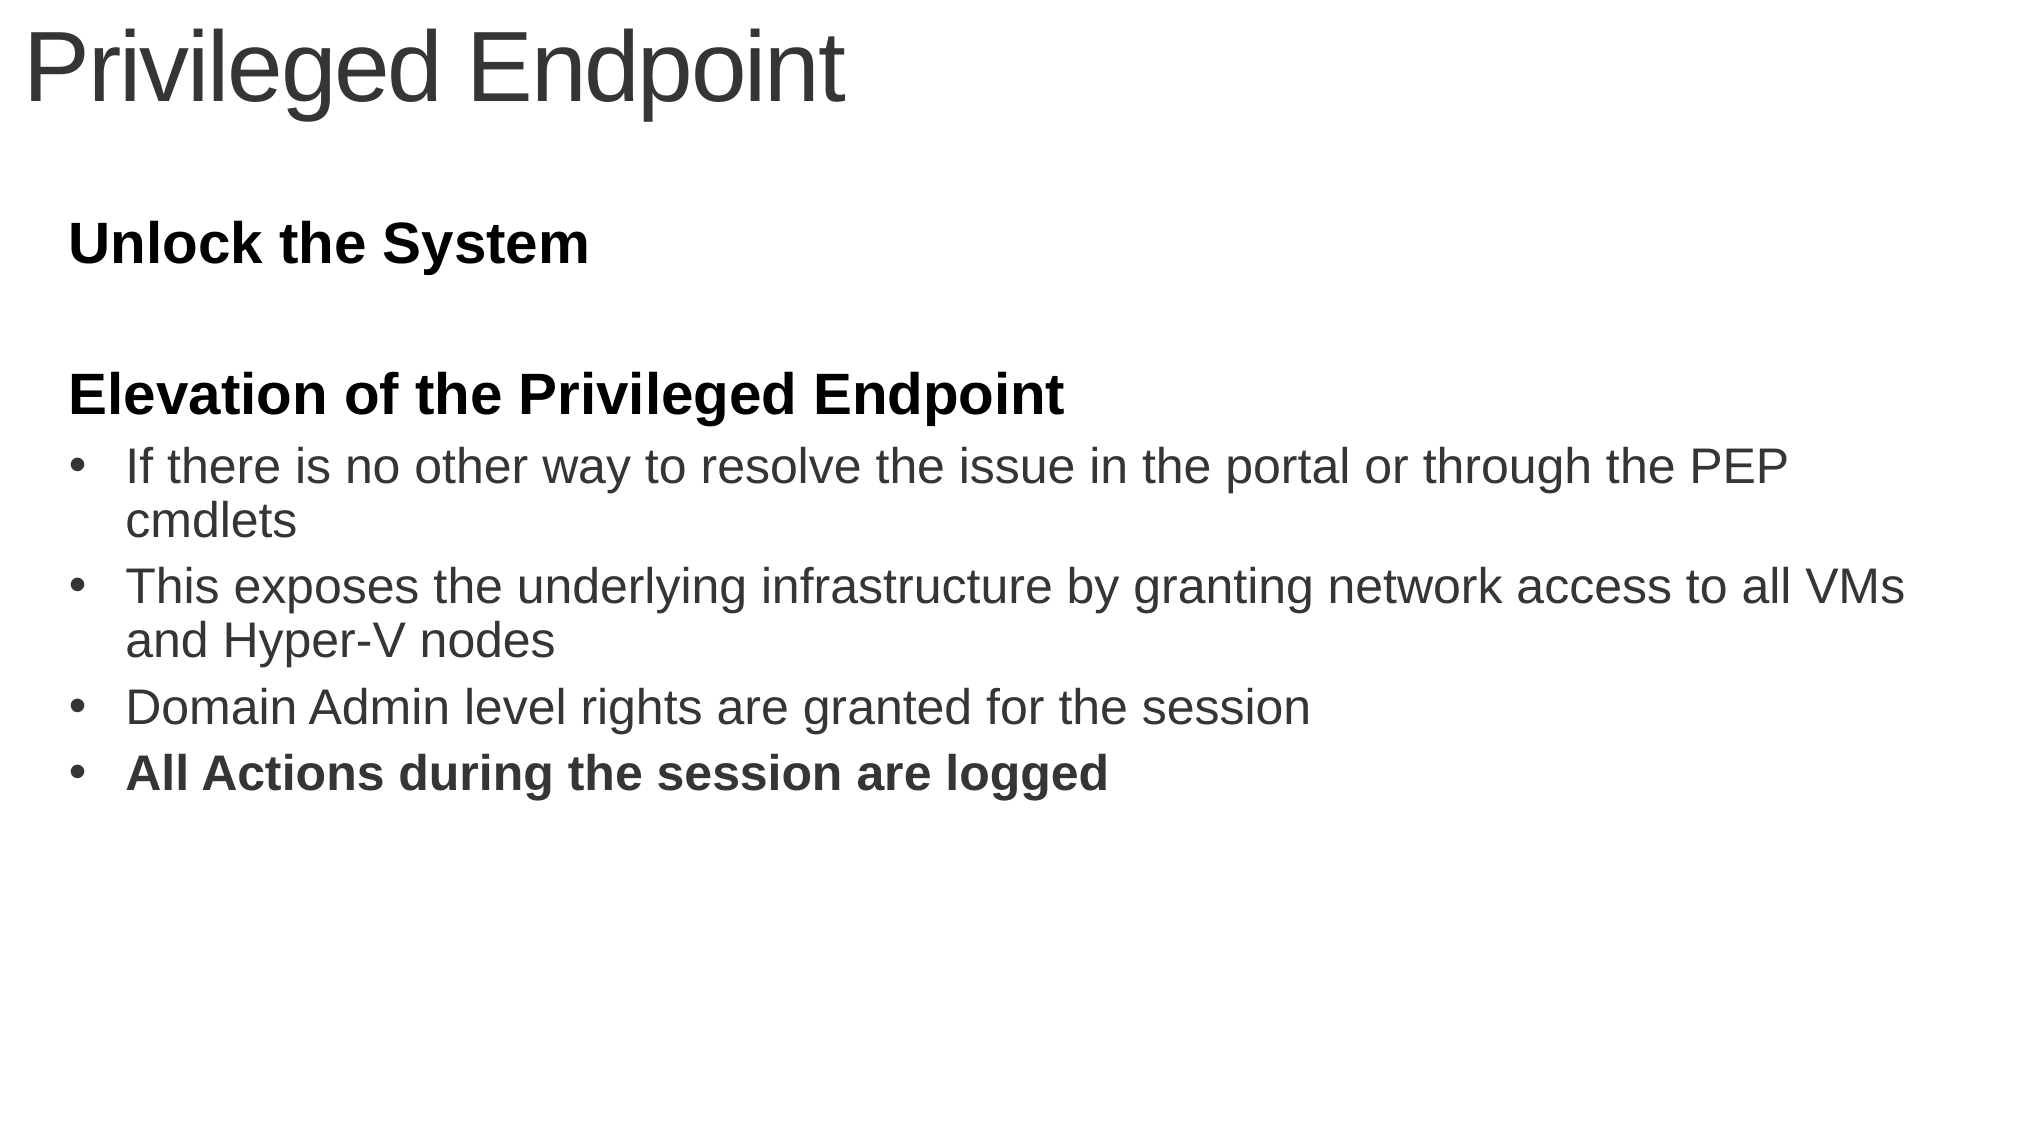

# Privileged Endpoint
Unlock the System

Elevation of the Privileged Endpoint
If there is no other way to resolve the issue in the portal or through the PEP cmdlets
This exposes the underlying infrastructure by granting network access to all VMs and Hyper-V nodes
Domain Admin level rights are granted for the session
All Actions during the session are logged